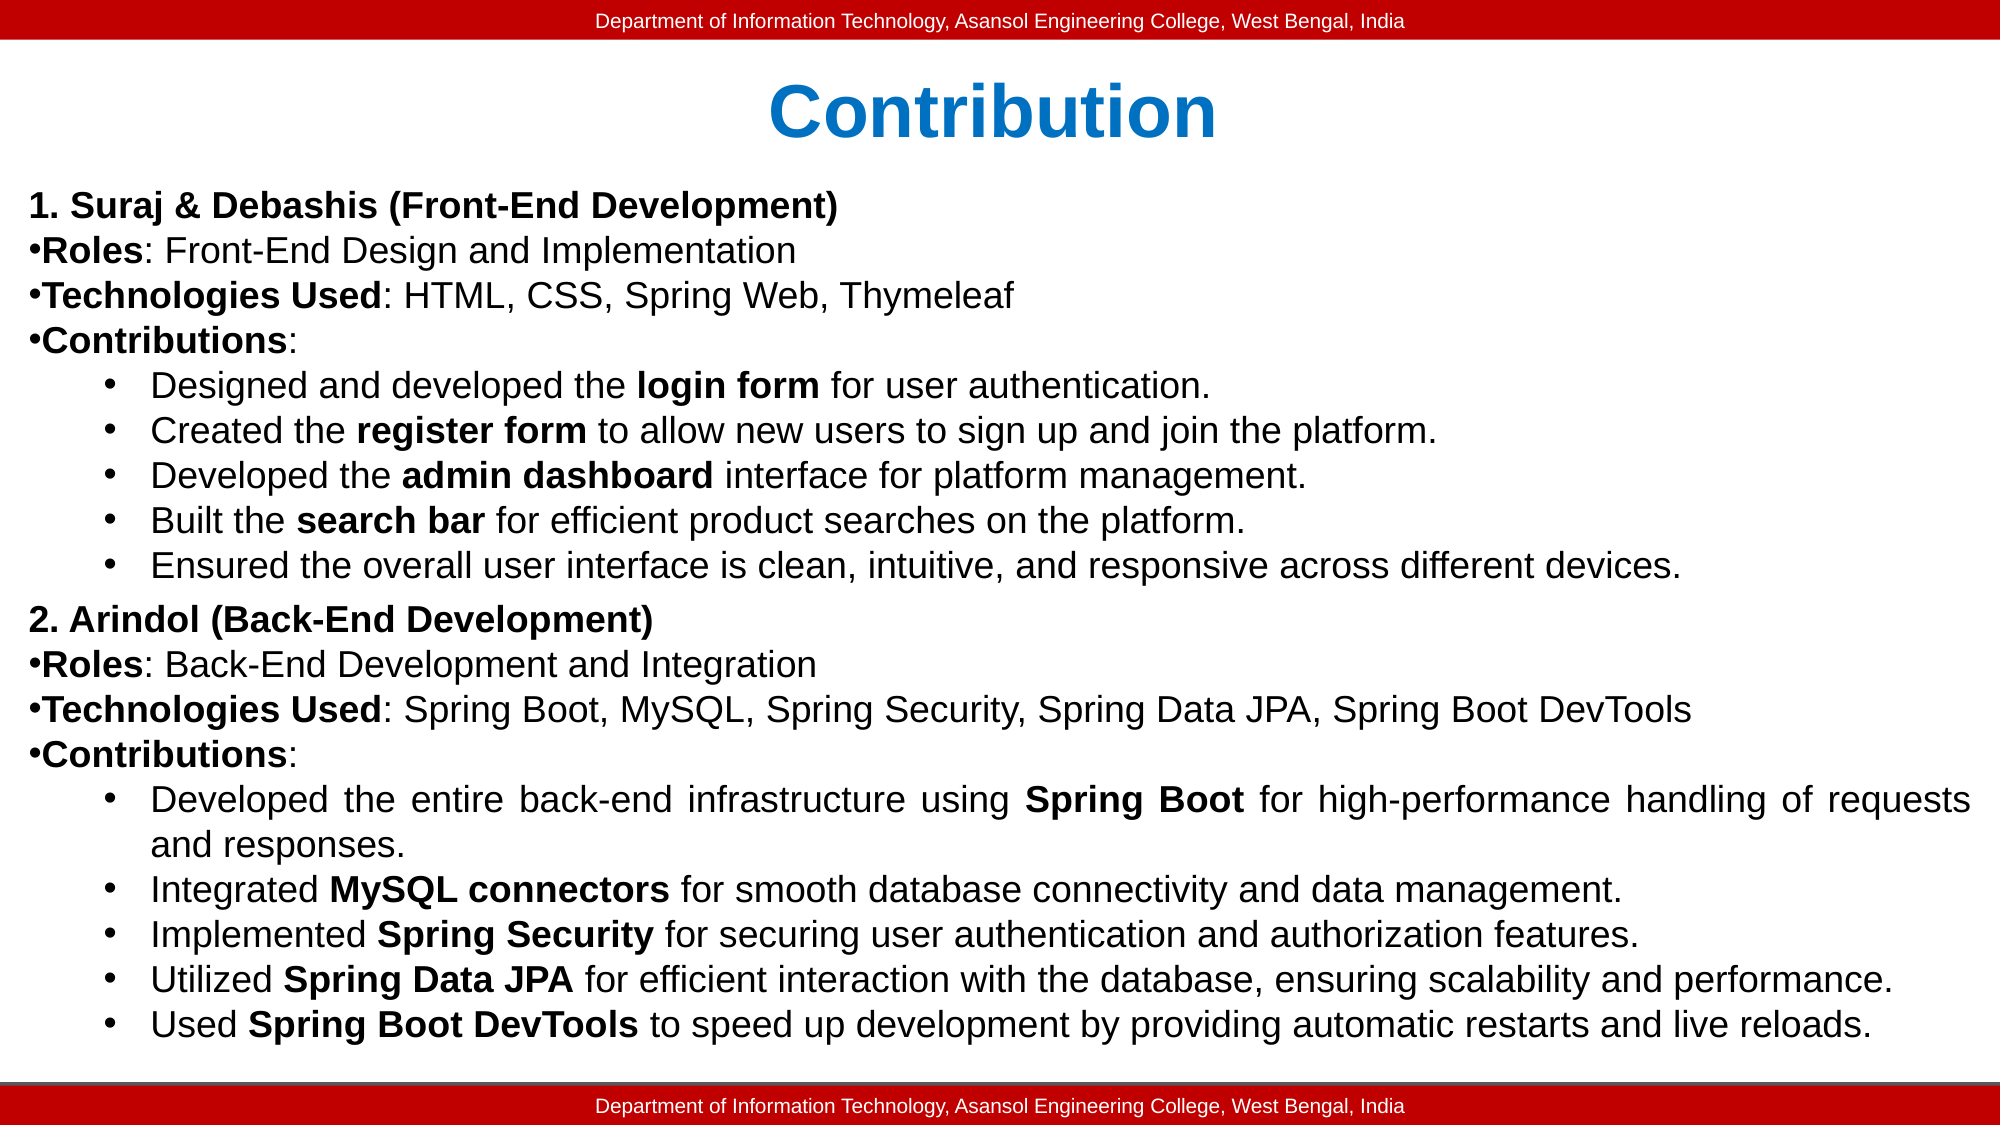

Department of Information Technology, Asansol Engineering College, West Bengal, India
Contribution

1. Suraj & Debashis (Front-End Development)
Roles: Front-End Design and Implementation
Technologies Used: HTML, CSS, Spring Web, Thymeleaf
Contributions:
Designed and developed the login form for user authentication.
Created the register form to allow new users to sign up and join the platform.
Developed the admin dashboard interface for platform management.
Built the search bar for efficient product searches on the platform.
Ensured the overall user interface is clean, intuitive, and responsive across different devices.

2. Arindol (Back-End Development)
Roles: Back-End Development and Integration
Technologies Used: Spring Boot, MySQL, Spring Security, Spring Data JPA, Spring Boot DevTools
Contributions:
Developed the entire back-end infrastructure using Spring Boot for high-performance handling of requests and responses.
Integrated MySQL connectors for smooth database connectivity and data management.
Implemented Spring Security for securing user authentication and authorization features.
Utilized Spring Data JPA for efficient interaction with the database, ensuring scalability and performance.
Used Spring Boot DevTools to speed up development by providing automatic restarts and live reloads.

Department of Information Technology, Asansol Engineering College, West Bengal, India